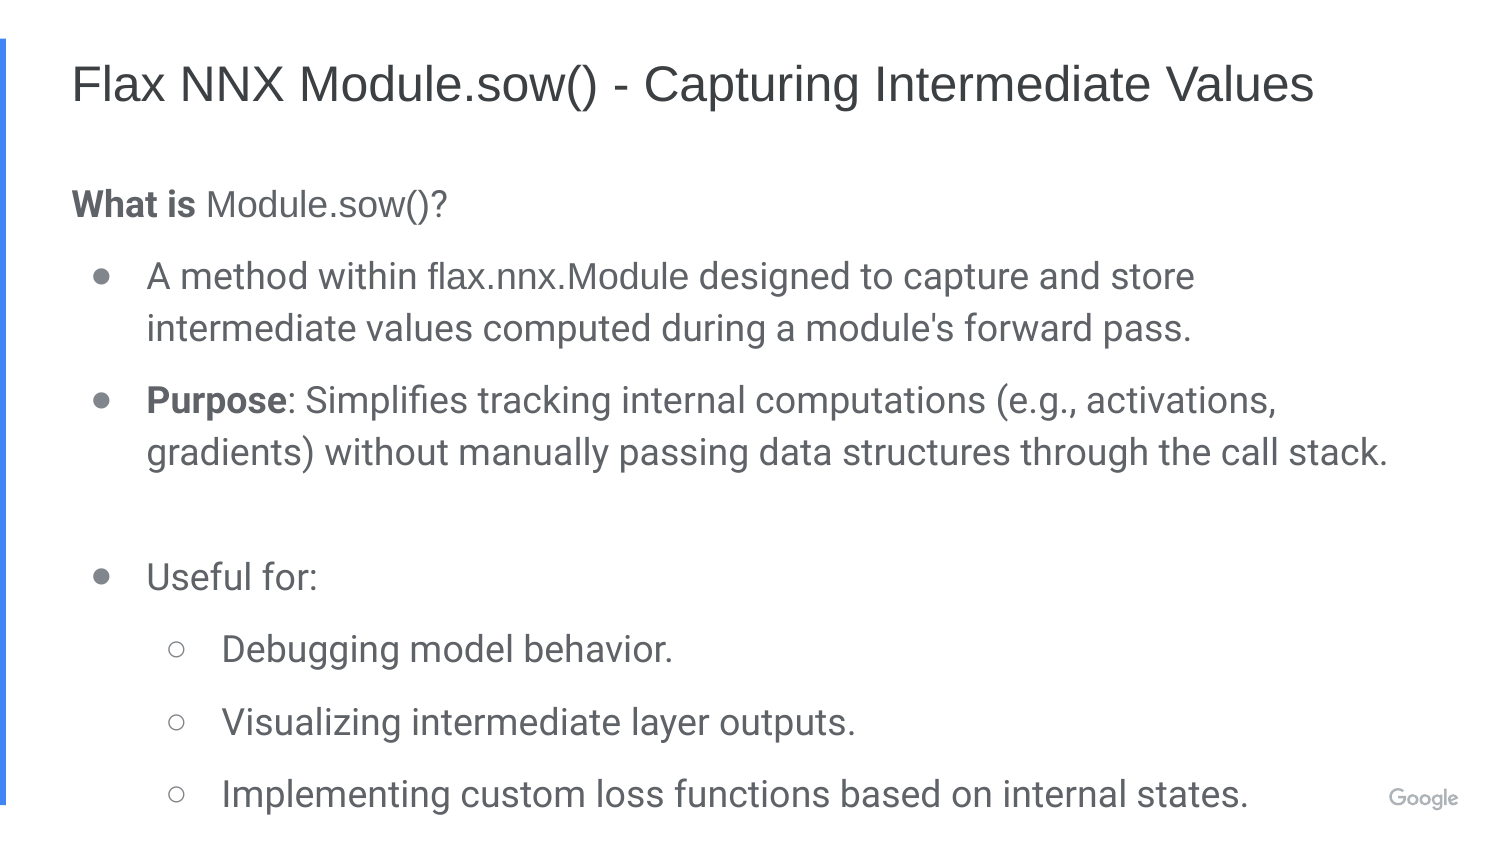

# Flax NNX Module.sow() - Capturing Intermediate Values
What is Module.sow()?
A method within flax.nnx.Module designed to capture and store intermediate values computed during a module's forward pass.
Purpose: Simplifies tracking internal computations (e.g., activations, gradients) without manually passing data structures through the call stack.
Useful for:
Debugging model behavior.
Visualizing intermediate layer outputs.
Implementing custom loss functions based on internal states.